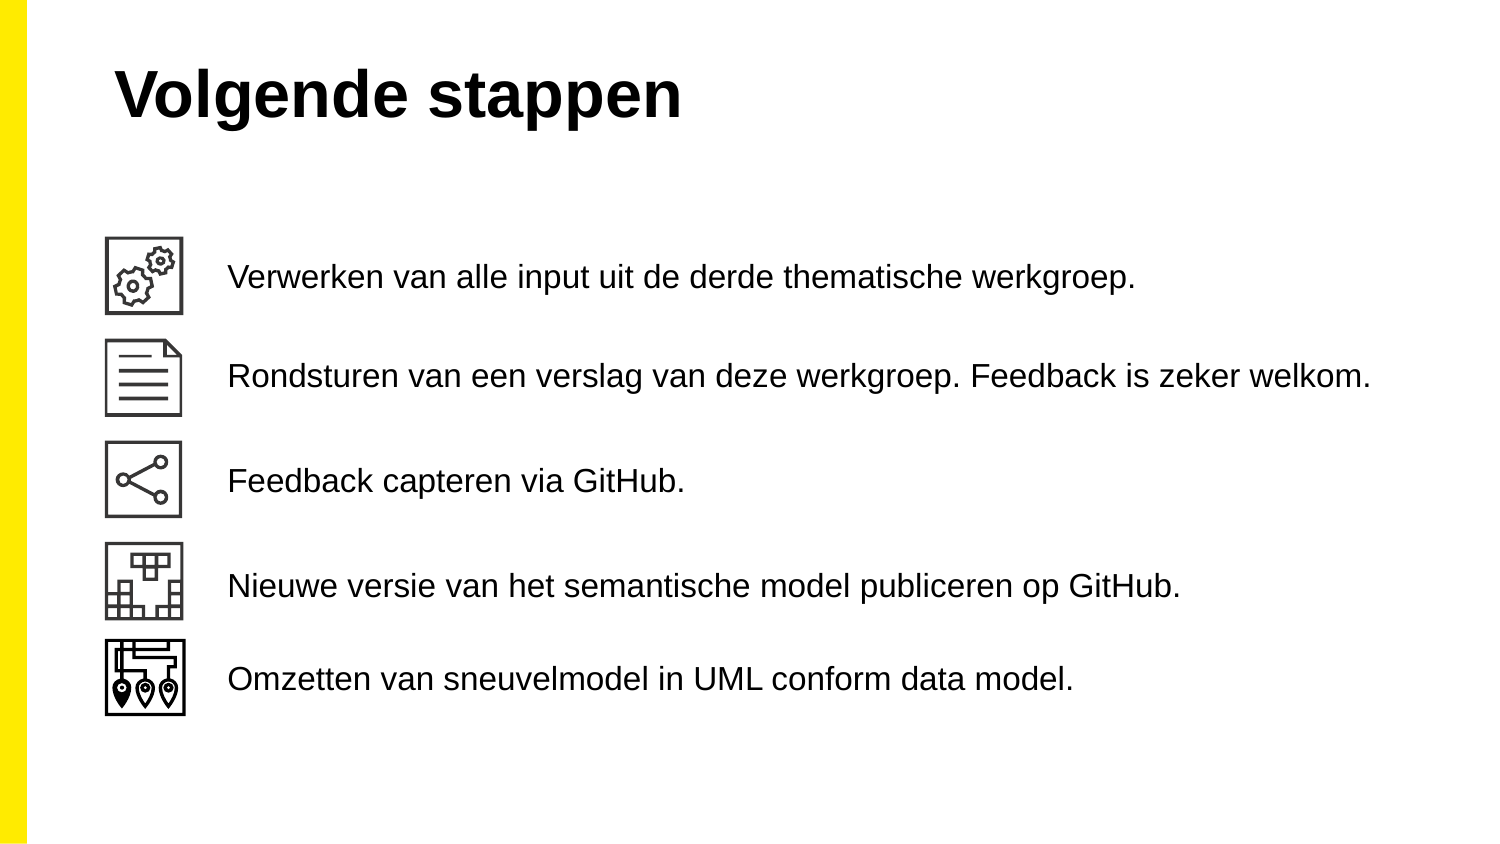

Volgende stappen

Verwerken van alle input uit de derde thematische werkgroep.

Rondsturen van een verslag van deze werkgroep. Feedback is zeker welkom.

Feedback capteren via GitHub.

Nieuwe versie van het semantische model publiceren op GitHub.

Omzetten van sneuvelmodel in UML conform data model.